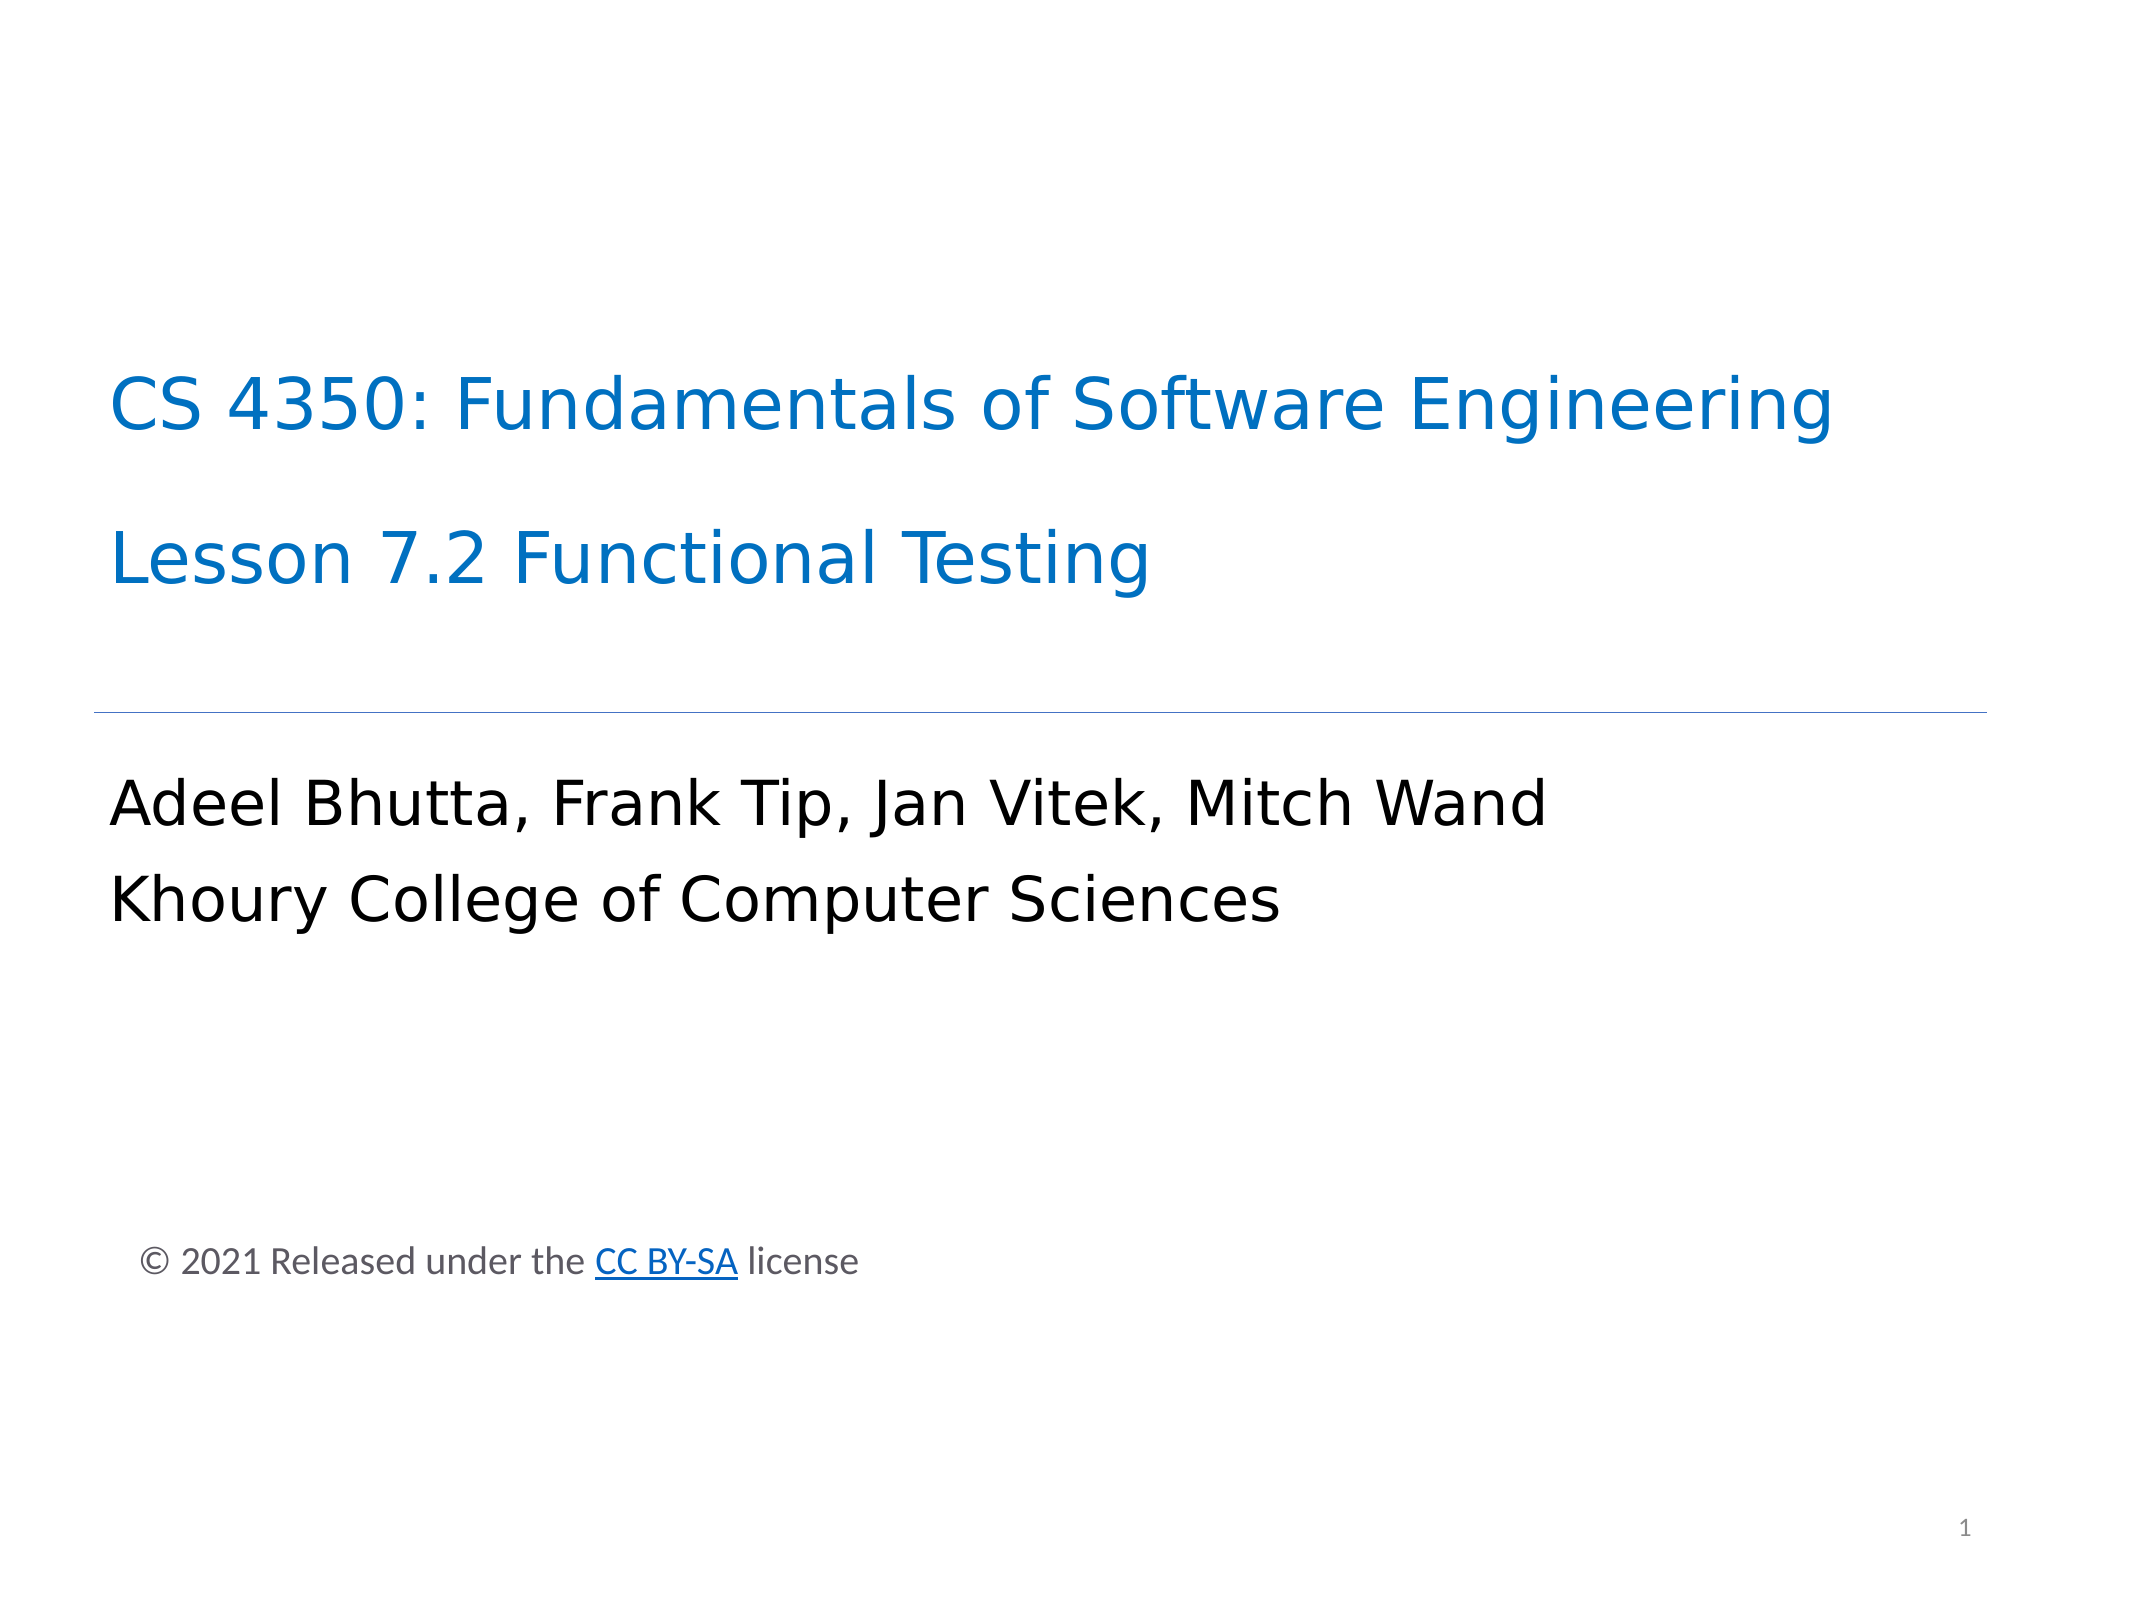

# CS 4350: Fundamentals of Software Engineering Lesson 7.2 Functional Testing
Adeel Bhutta, Frank Tip, Jan Vitek, Mitch Wand
Khoury College of Computer Sciences

© 2021 Released under the CC BY-SA license
1